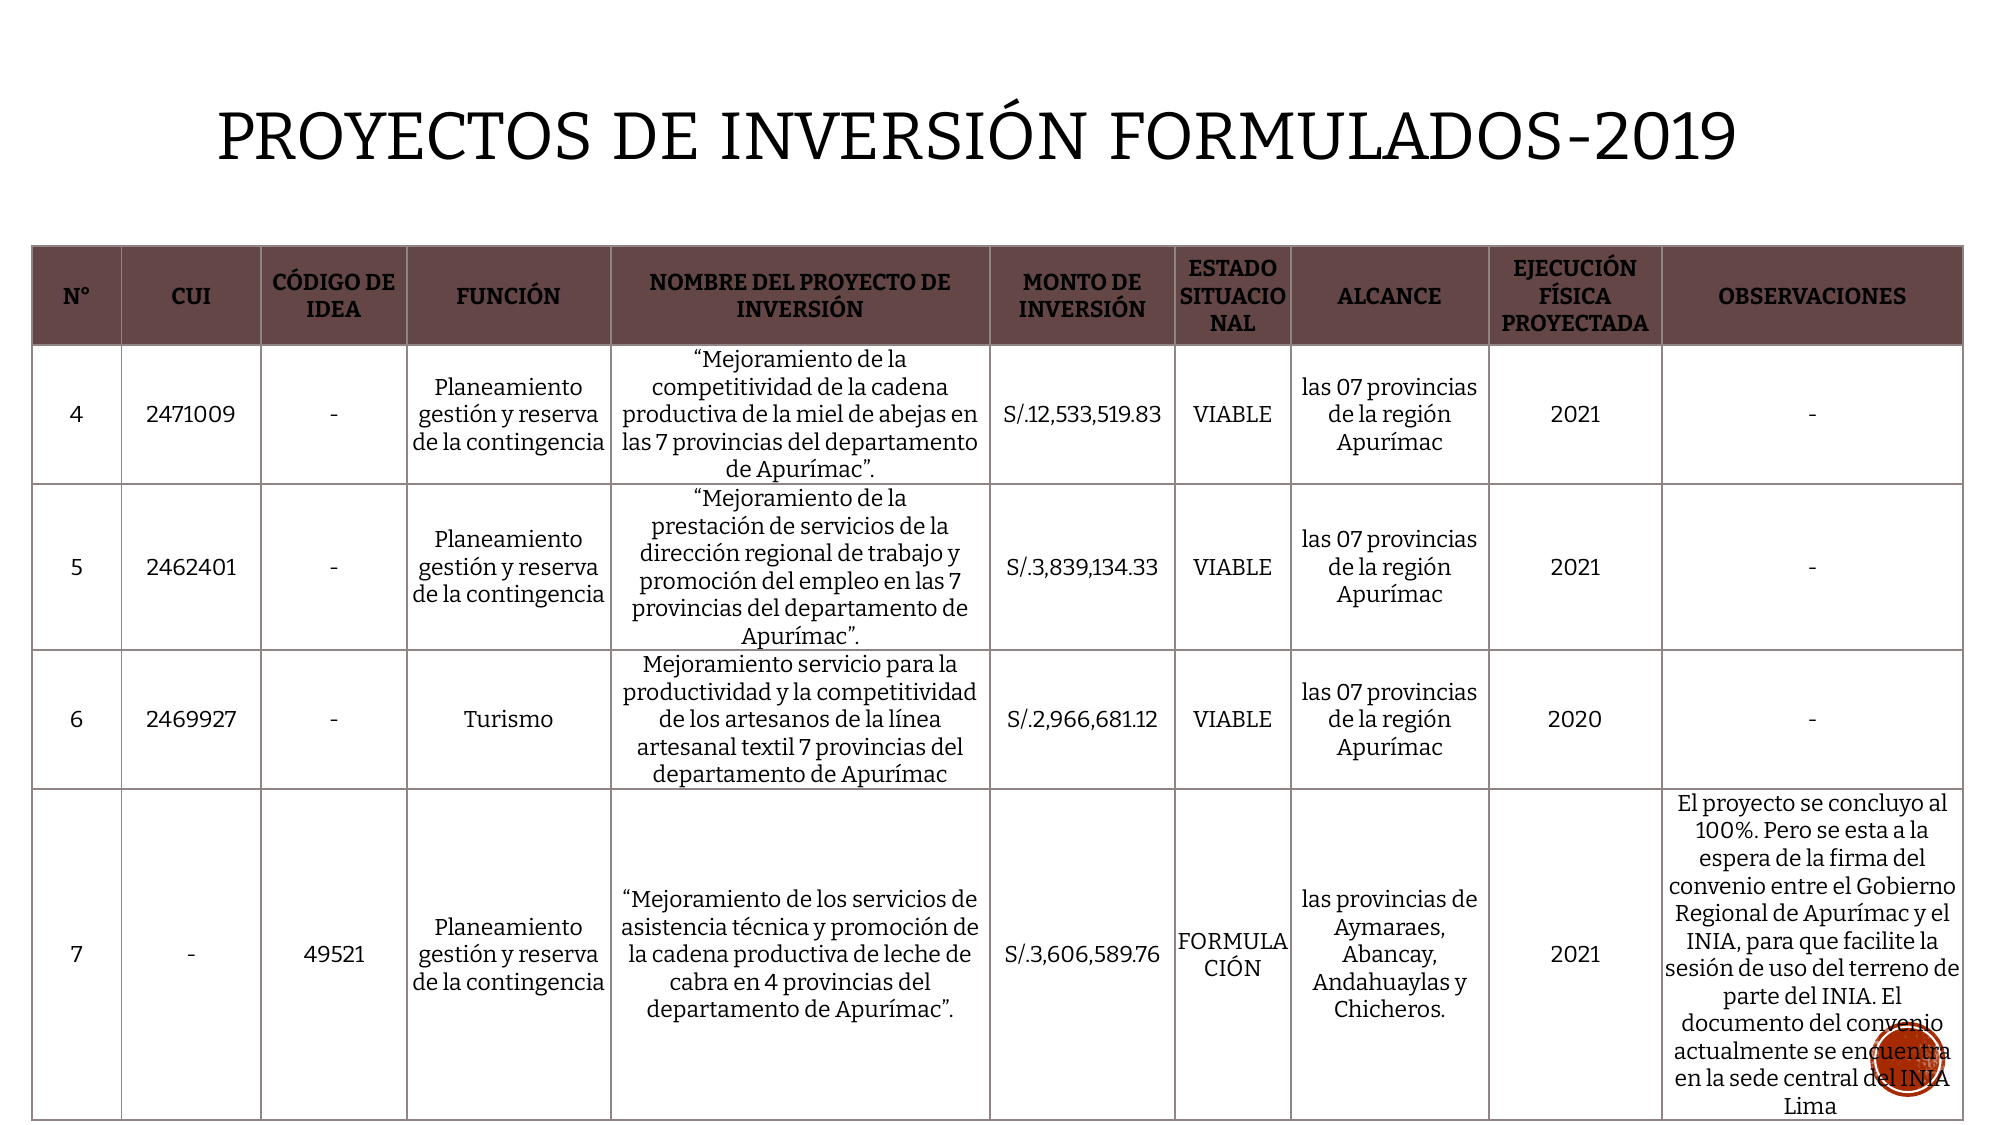

Proyectos de Inversión Formulados-2019
| N° | CUI | CÓDIGO DE IDEA | FUNCIÓN | NOMBRE DEL PROYECTO DE INVERSIÓN | MONTO DE INVERSIÓN | ESTADO SITUACIONAL | ALCANCE | EJECUCIÓN FÍSICA PROYECTADA | OBSERVACIONES |
| --- | --- | --- | --- | --- | --- | --- | --- | --- | --- |
| 4 | 2471009 | - | Planeamiento gestión y reserva de la contingencia | “Mejoramiento de la competitividad de la cadena productiva de la miel de abejas en las 7 provincias del departamento de Apurímac”. | S/.12,533,519.83 | VIABLE | las 07 provincias de la región Apurímac | 2021 | - |
| 5 | 2462401 | - | Planeamiento gestión y reserva de la contingencia | “Mejoramiento de la prestación de servicios de la dirección regional de trabajo y promoción del empleo en las 7 provincias del departamento de Apurímac”. | S/.3,839,134.33 | VIABLE | las 07 provincias de la región Apurímac | 2021 | - |
| 6 | 2469927 | - | Turismo | Mejoramiento servicio para la productividad y la competitividad de los artesanos de la línea artesanal textil 7 provincias del departamento de Apurímac | S/.2,966,681.12 | VIABLE | las 07 provincias de la región Apurímac | 2020 | - |
| 7 | - | 49521 | Planeamiento gestión y reserva de la contingencia | “Mejoramiento de los servicios de asistencia técnica y promoción de la cadena productiva de leche de cabra en 4 provincias del departamento de Apurímac”. | S/.3,606,589.76 | FORMULACIÓN | las provincias de Aymaraes, Abancay, Andahuaylas y Chicheros. | 2021 | El proyecto se concluyo al 100%. Pero se esta a la espera de la firma del convenio entre el Gobierno Regional de Apurímac y el INIA, para que facilite la sesión de uso del terreno de parte del INIA. El documento del convenio actualmente se encuentra en la sede central del INIA Lima |